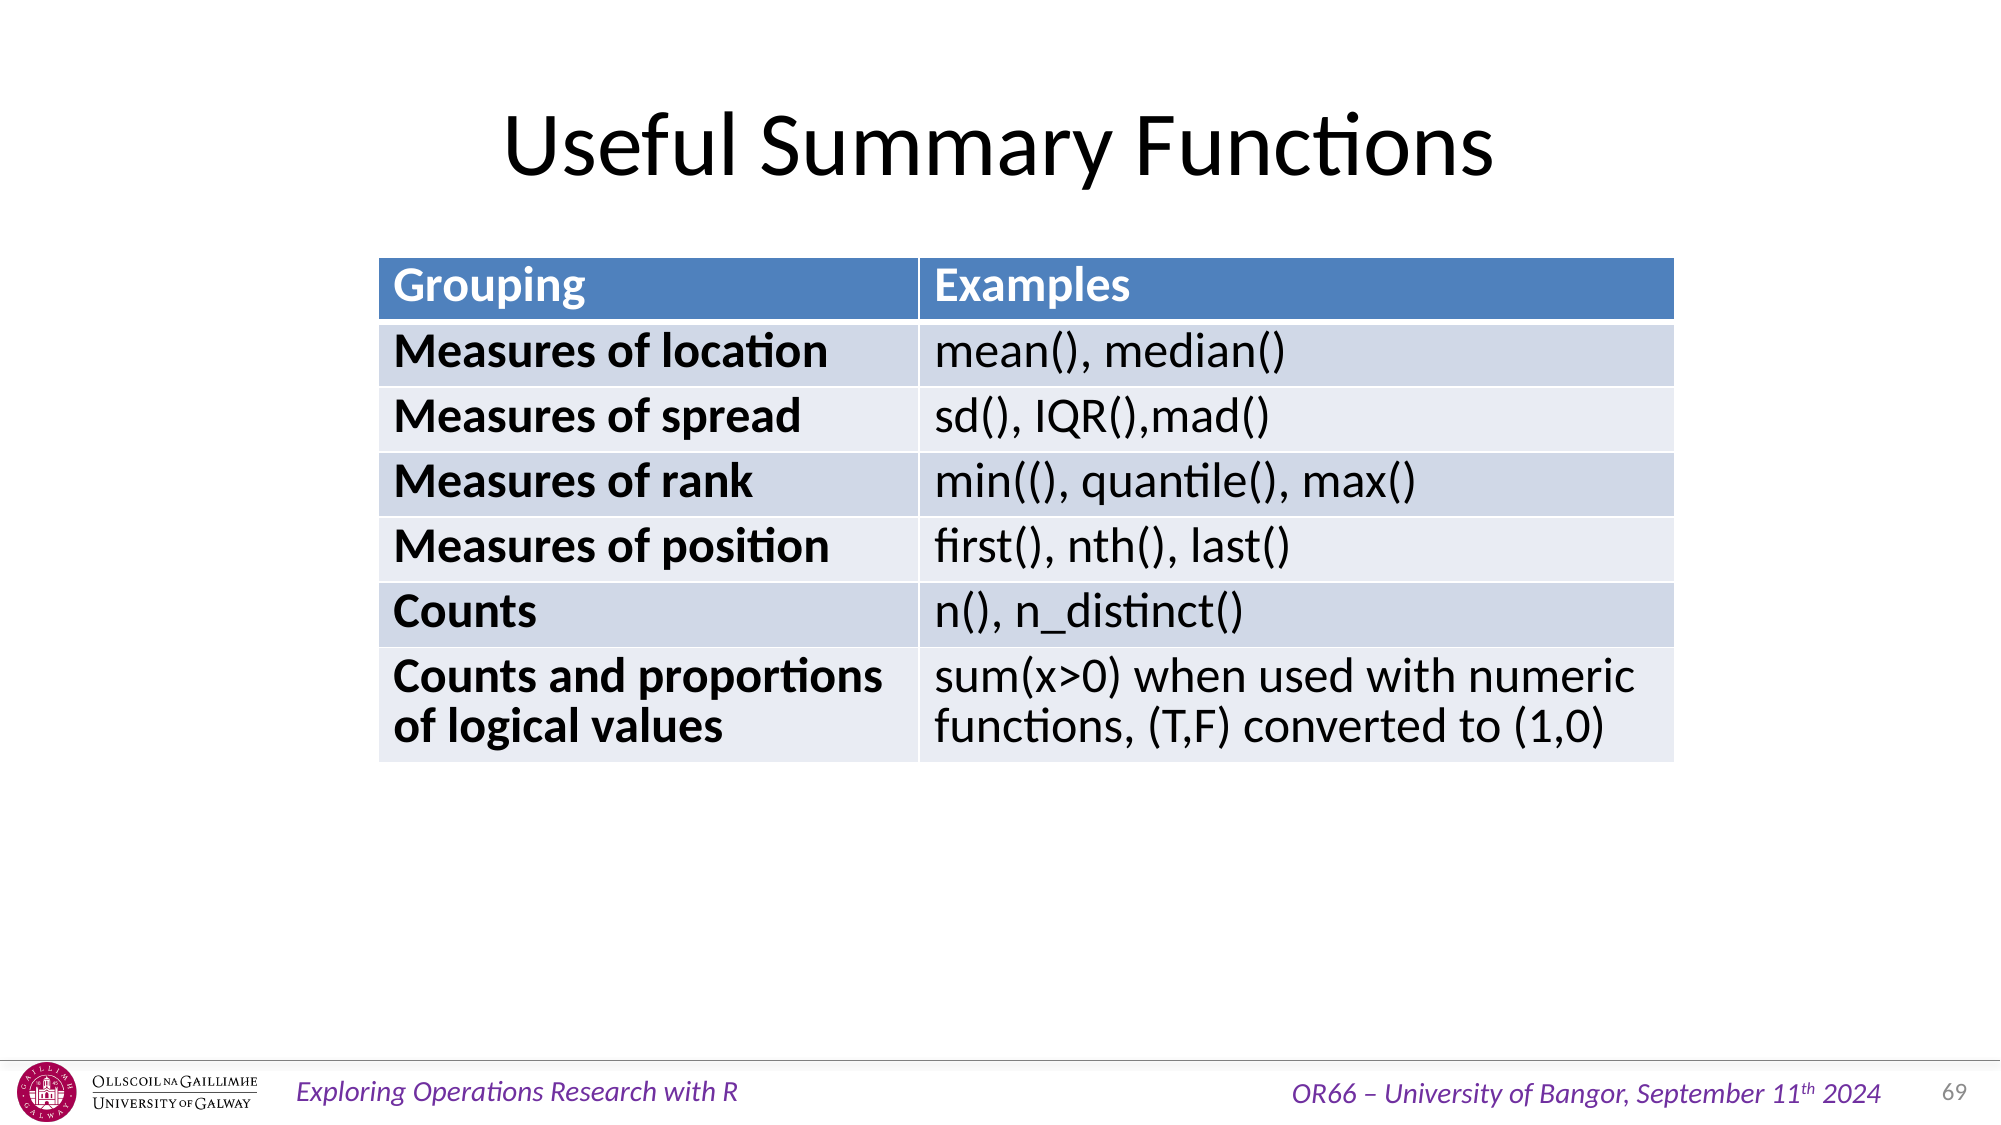

# Useful Summary Functions
| Grouping | Examples |
| --- | --- |
| Measures of location | mean(), median() |
| Measures of spread | sd(), IQR(),mad() |
| Measures of rank | min((), quantile(), max() |
| Measures of position | first(), nth(), last() |
| Counts | n(), n\_distinct() |
| Counts and proportions of logical values | sum(x>0) when used with numeric functions, (T,F) converted to (1,0) |
69